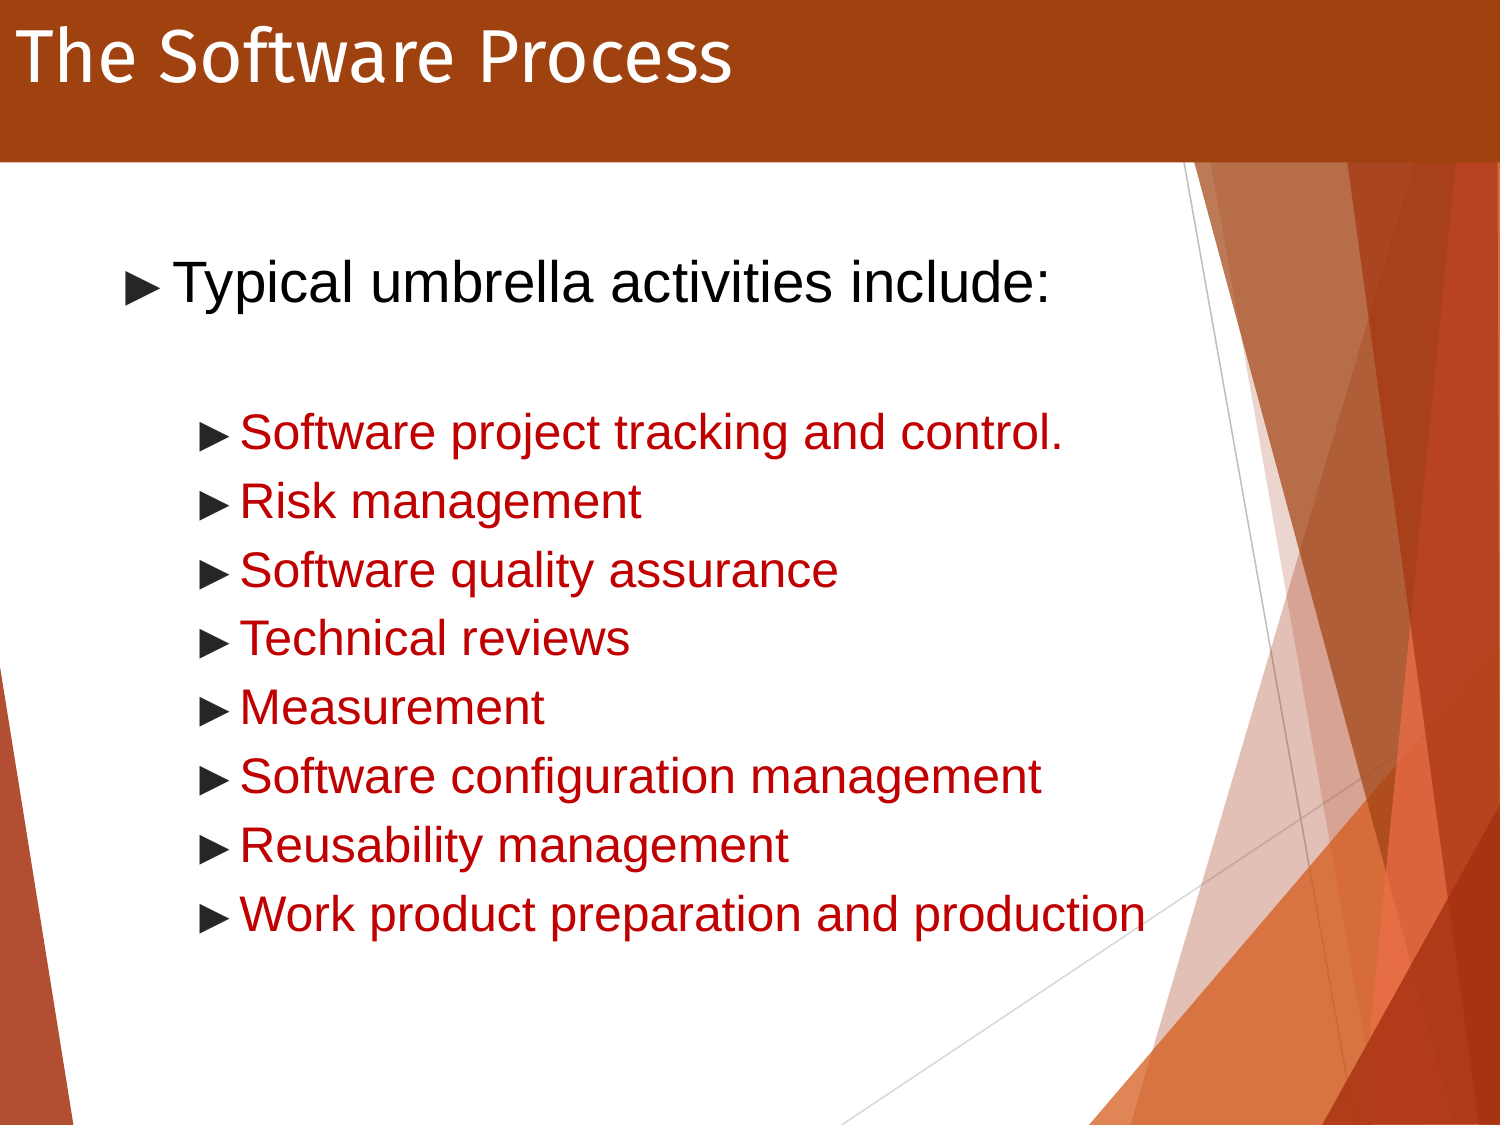

# The Software Process
Typical umbrella activities include:

Software project tracking and control.
Risk management
Software quality assurance
Technical reviews
Measurement
Software configuration management
Reusability management
Work product preparation and production